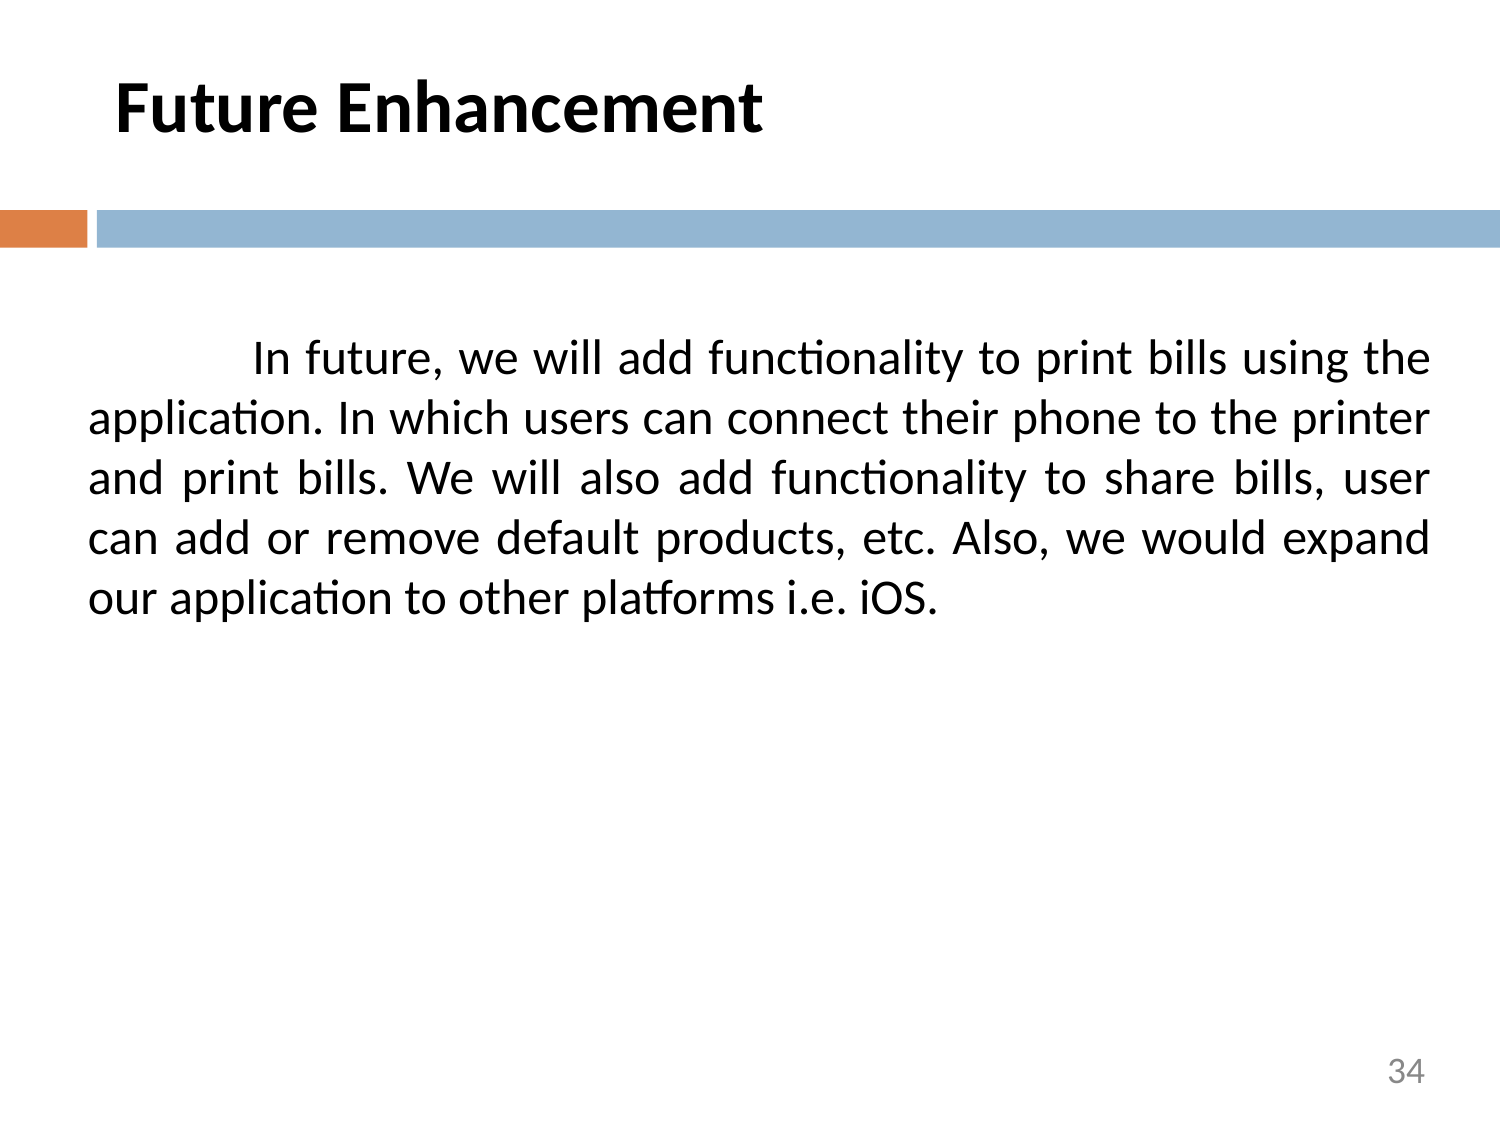

# Future Enhancement
	 In future, we will add functionality to print bills using the application. In which users can connect their phone to the printer and print bills. We will also add functionality to share bills, user can add or remove default products, etc. Also, we would expand our application to other platforms i.e. iOS.
34